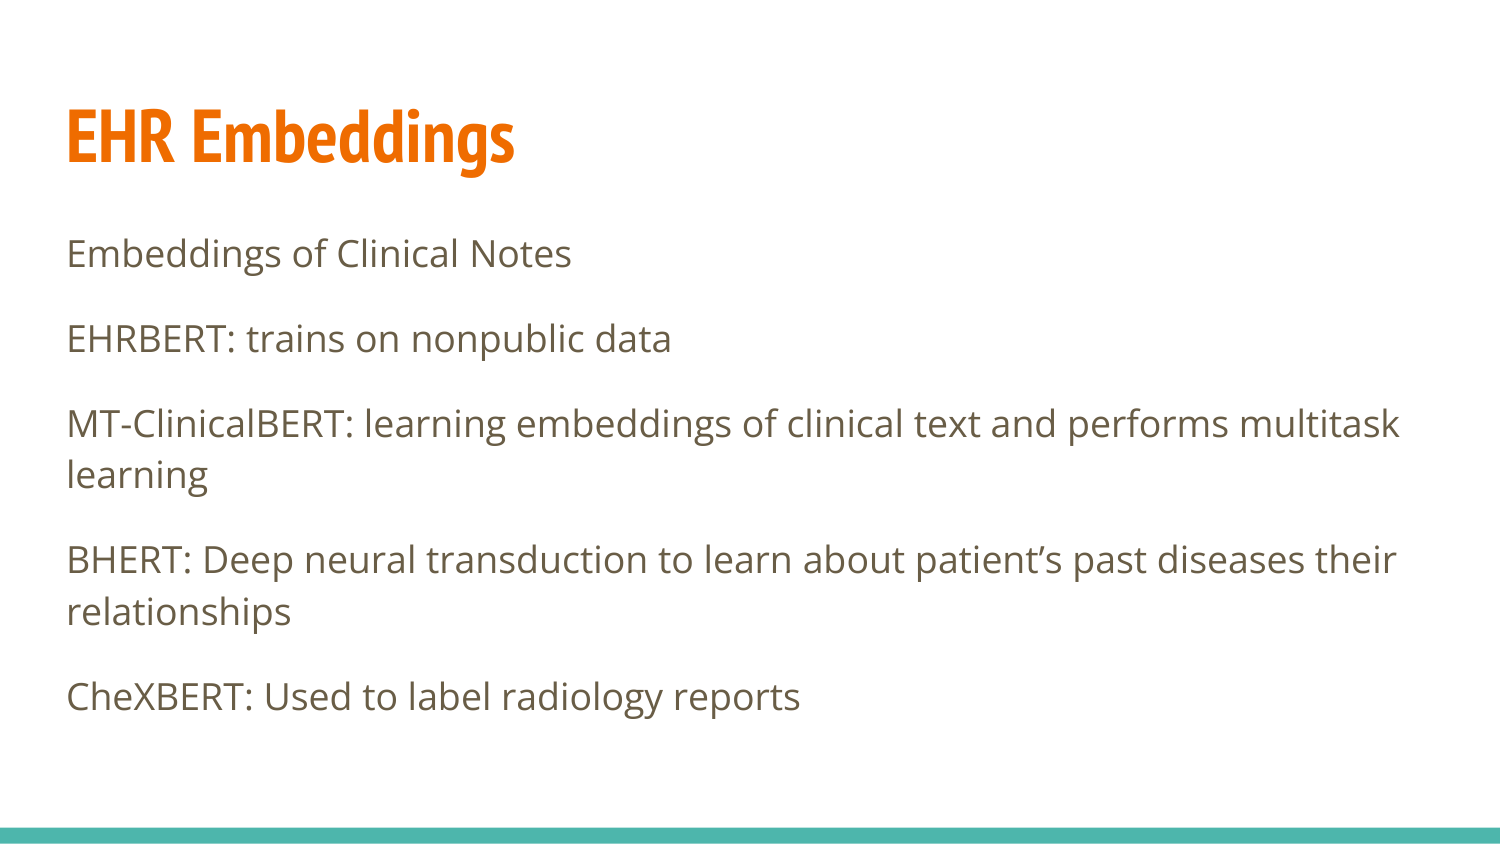

# EHR Embeddings
Embeddings of Clinical Notes
EHRBERT: trains on nonpublic data
MT-ClinicalBERT: learning embeddings of clinical text and performs multitask learning
BHERT: Deep neural transduction to learn about patient’s past diseases their relationships
CheXBERT: Used to label radiology reports